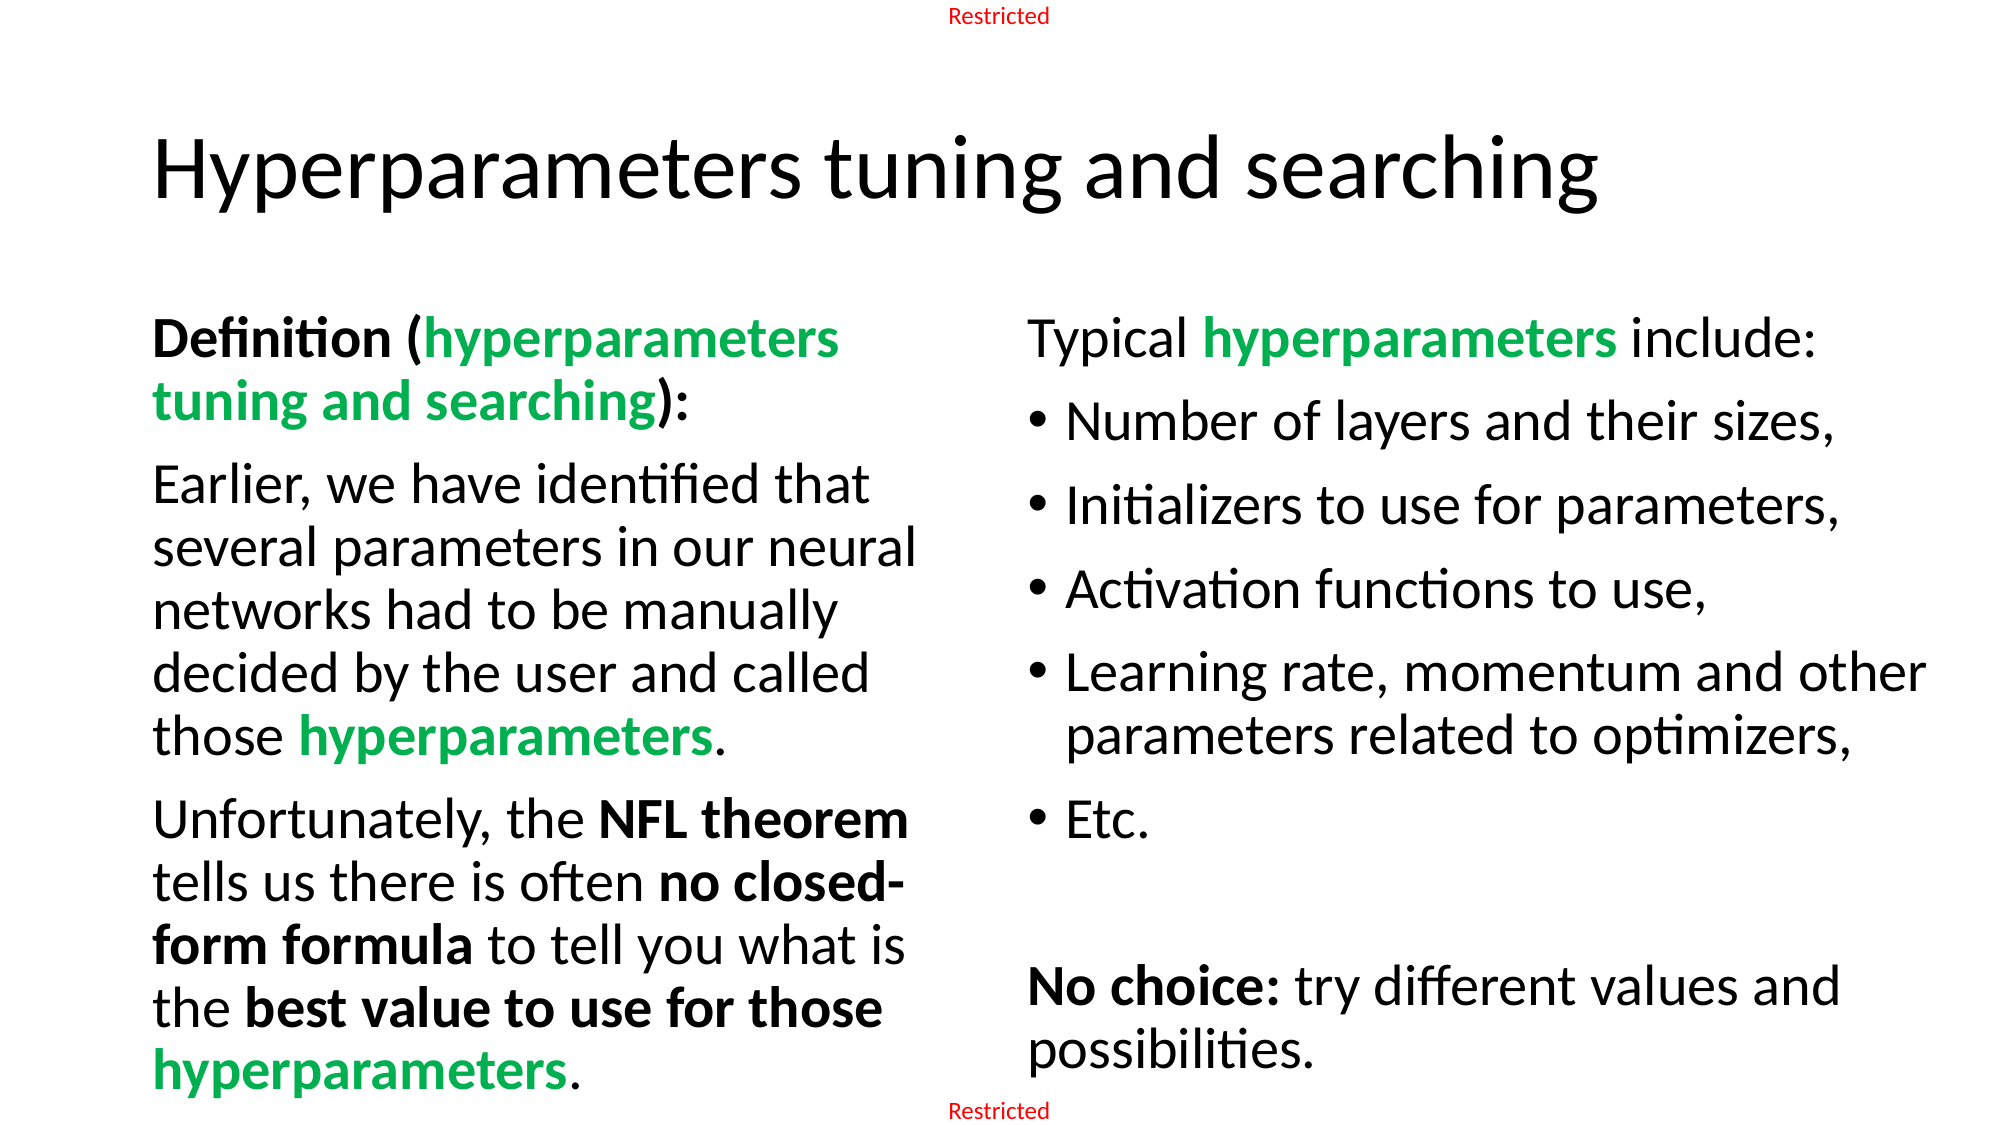

# Hyperparameters tuning and searching
Definition (hyperparameters tuning and searching):
Earlier, we have identified that several parameters in our neural networks had to be manually decided by the user and called those hyperparameters.
Unfortunately, the NFL theorem tells us there is often no closed-form formula to tell you what is the best value to use for those hyperparameters.
Typical hyperparameters include:
Number of layers and their sizes,
Initializers to use for parameters,
Activation functions to use,
Learning rate, momentum and other parameters related to optimizers,
Etc.

No choice: try different values and possibilities.